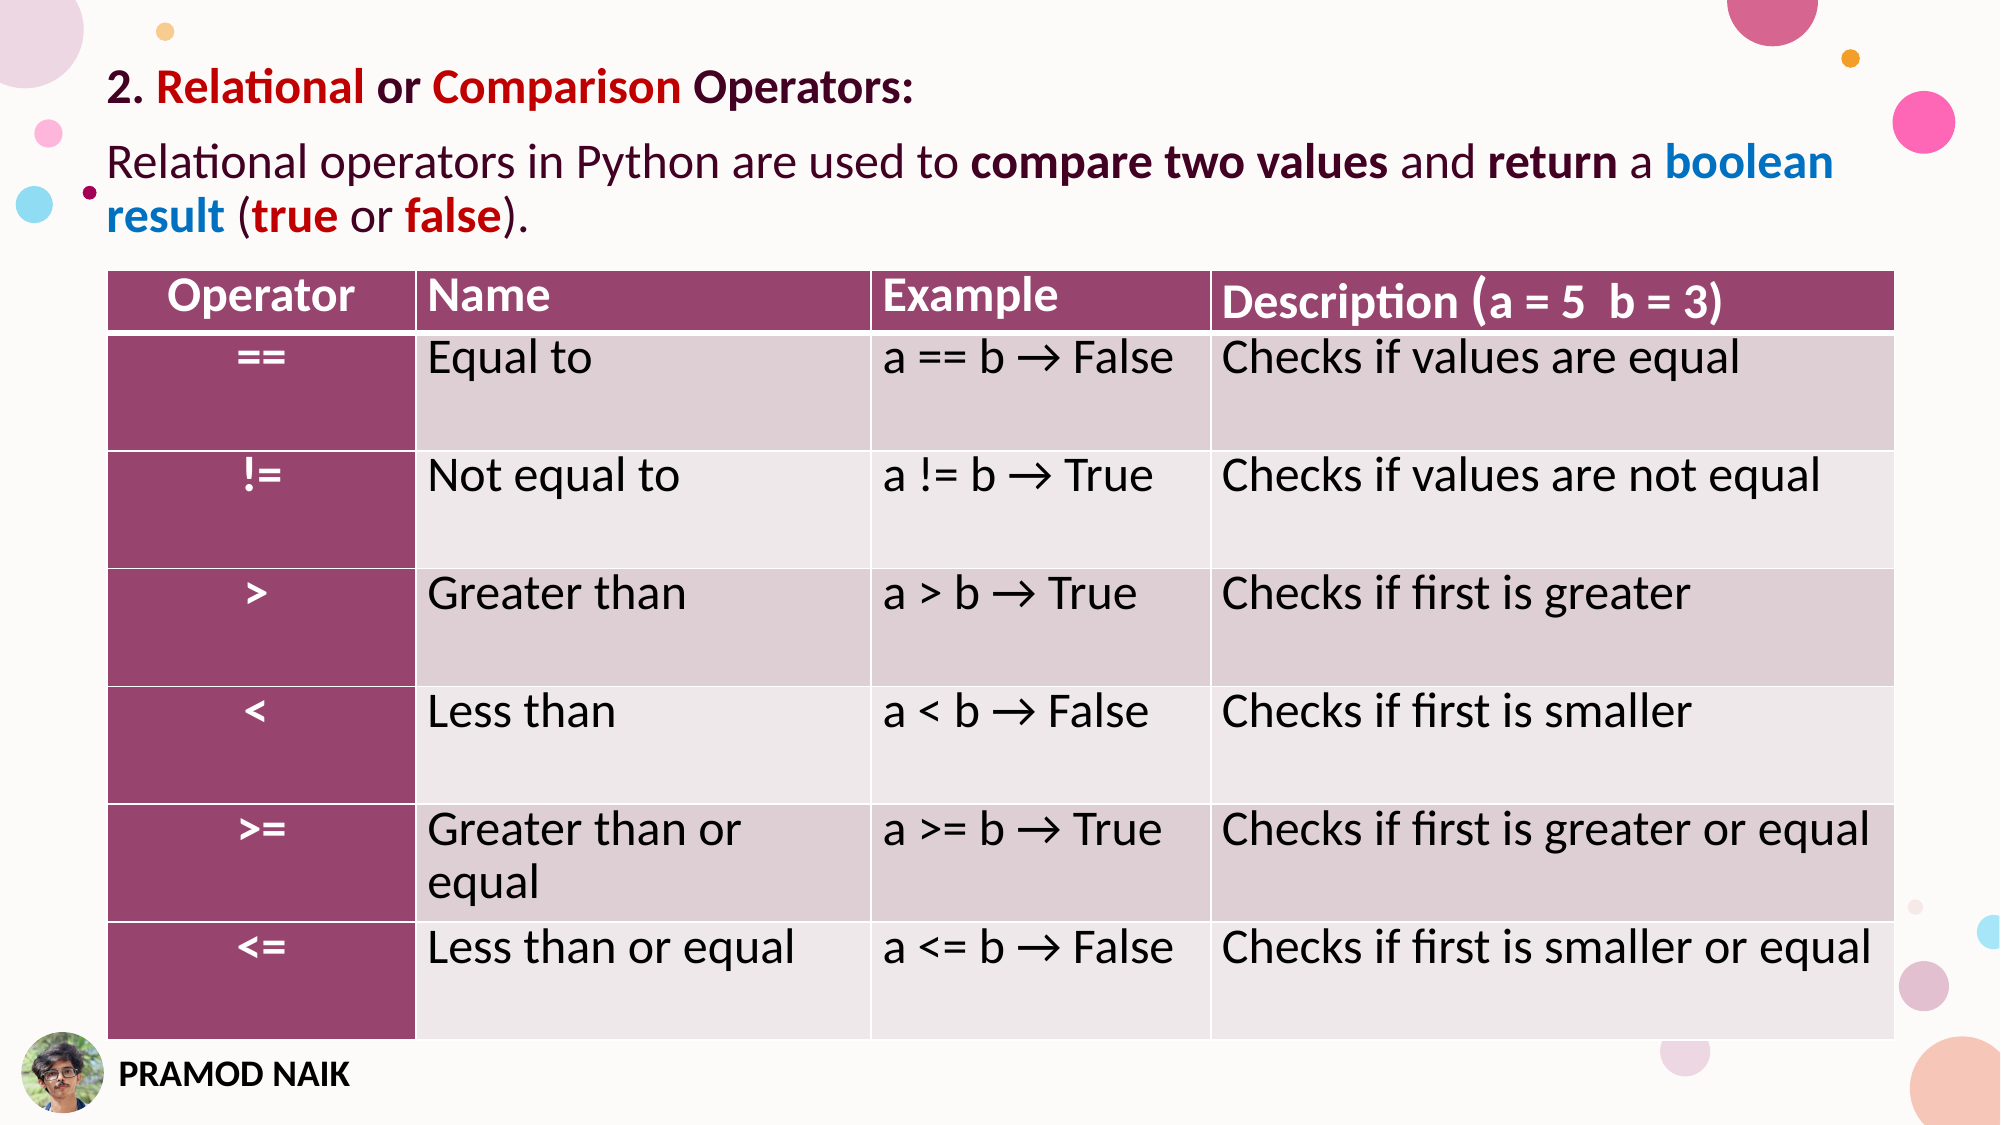

2. Relational or Comparison Operators:
Relational operators in Python are used to compare two values and return a boolean result (true or false).
| Operator | Name | Example | Description (a = 5 b = 3) |
| --- | --- | --- | --- |
| == | Equal to | a == b → False | Checks if values are equal |
| != | Not equal to | a != b → True | Checks if values are not equal |
| > | Greater than | a > b → True | Checks if first is greater |
| < | Less than | a < b → False | Checks if first is smaller |
| >= | Greater than or equal | a >= b → True | Checks if first is greater or equal |
| <= | Less than or equal | a <= b → False | Checks if first is smaller or equal |